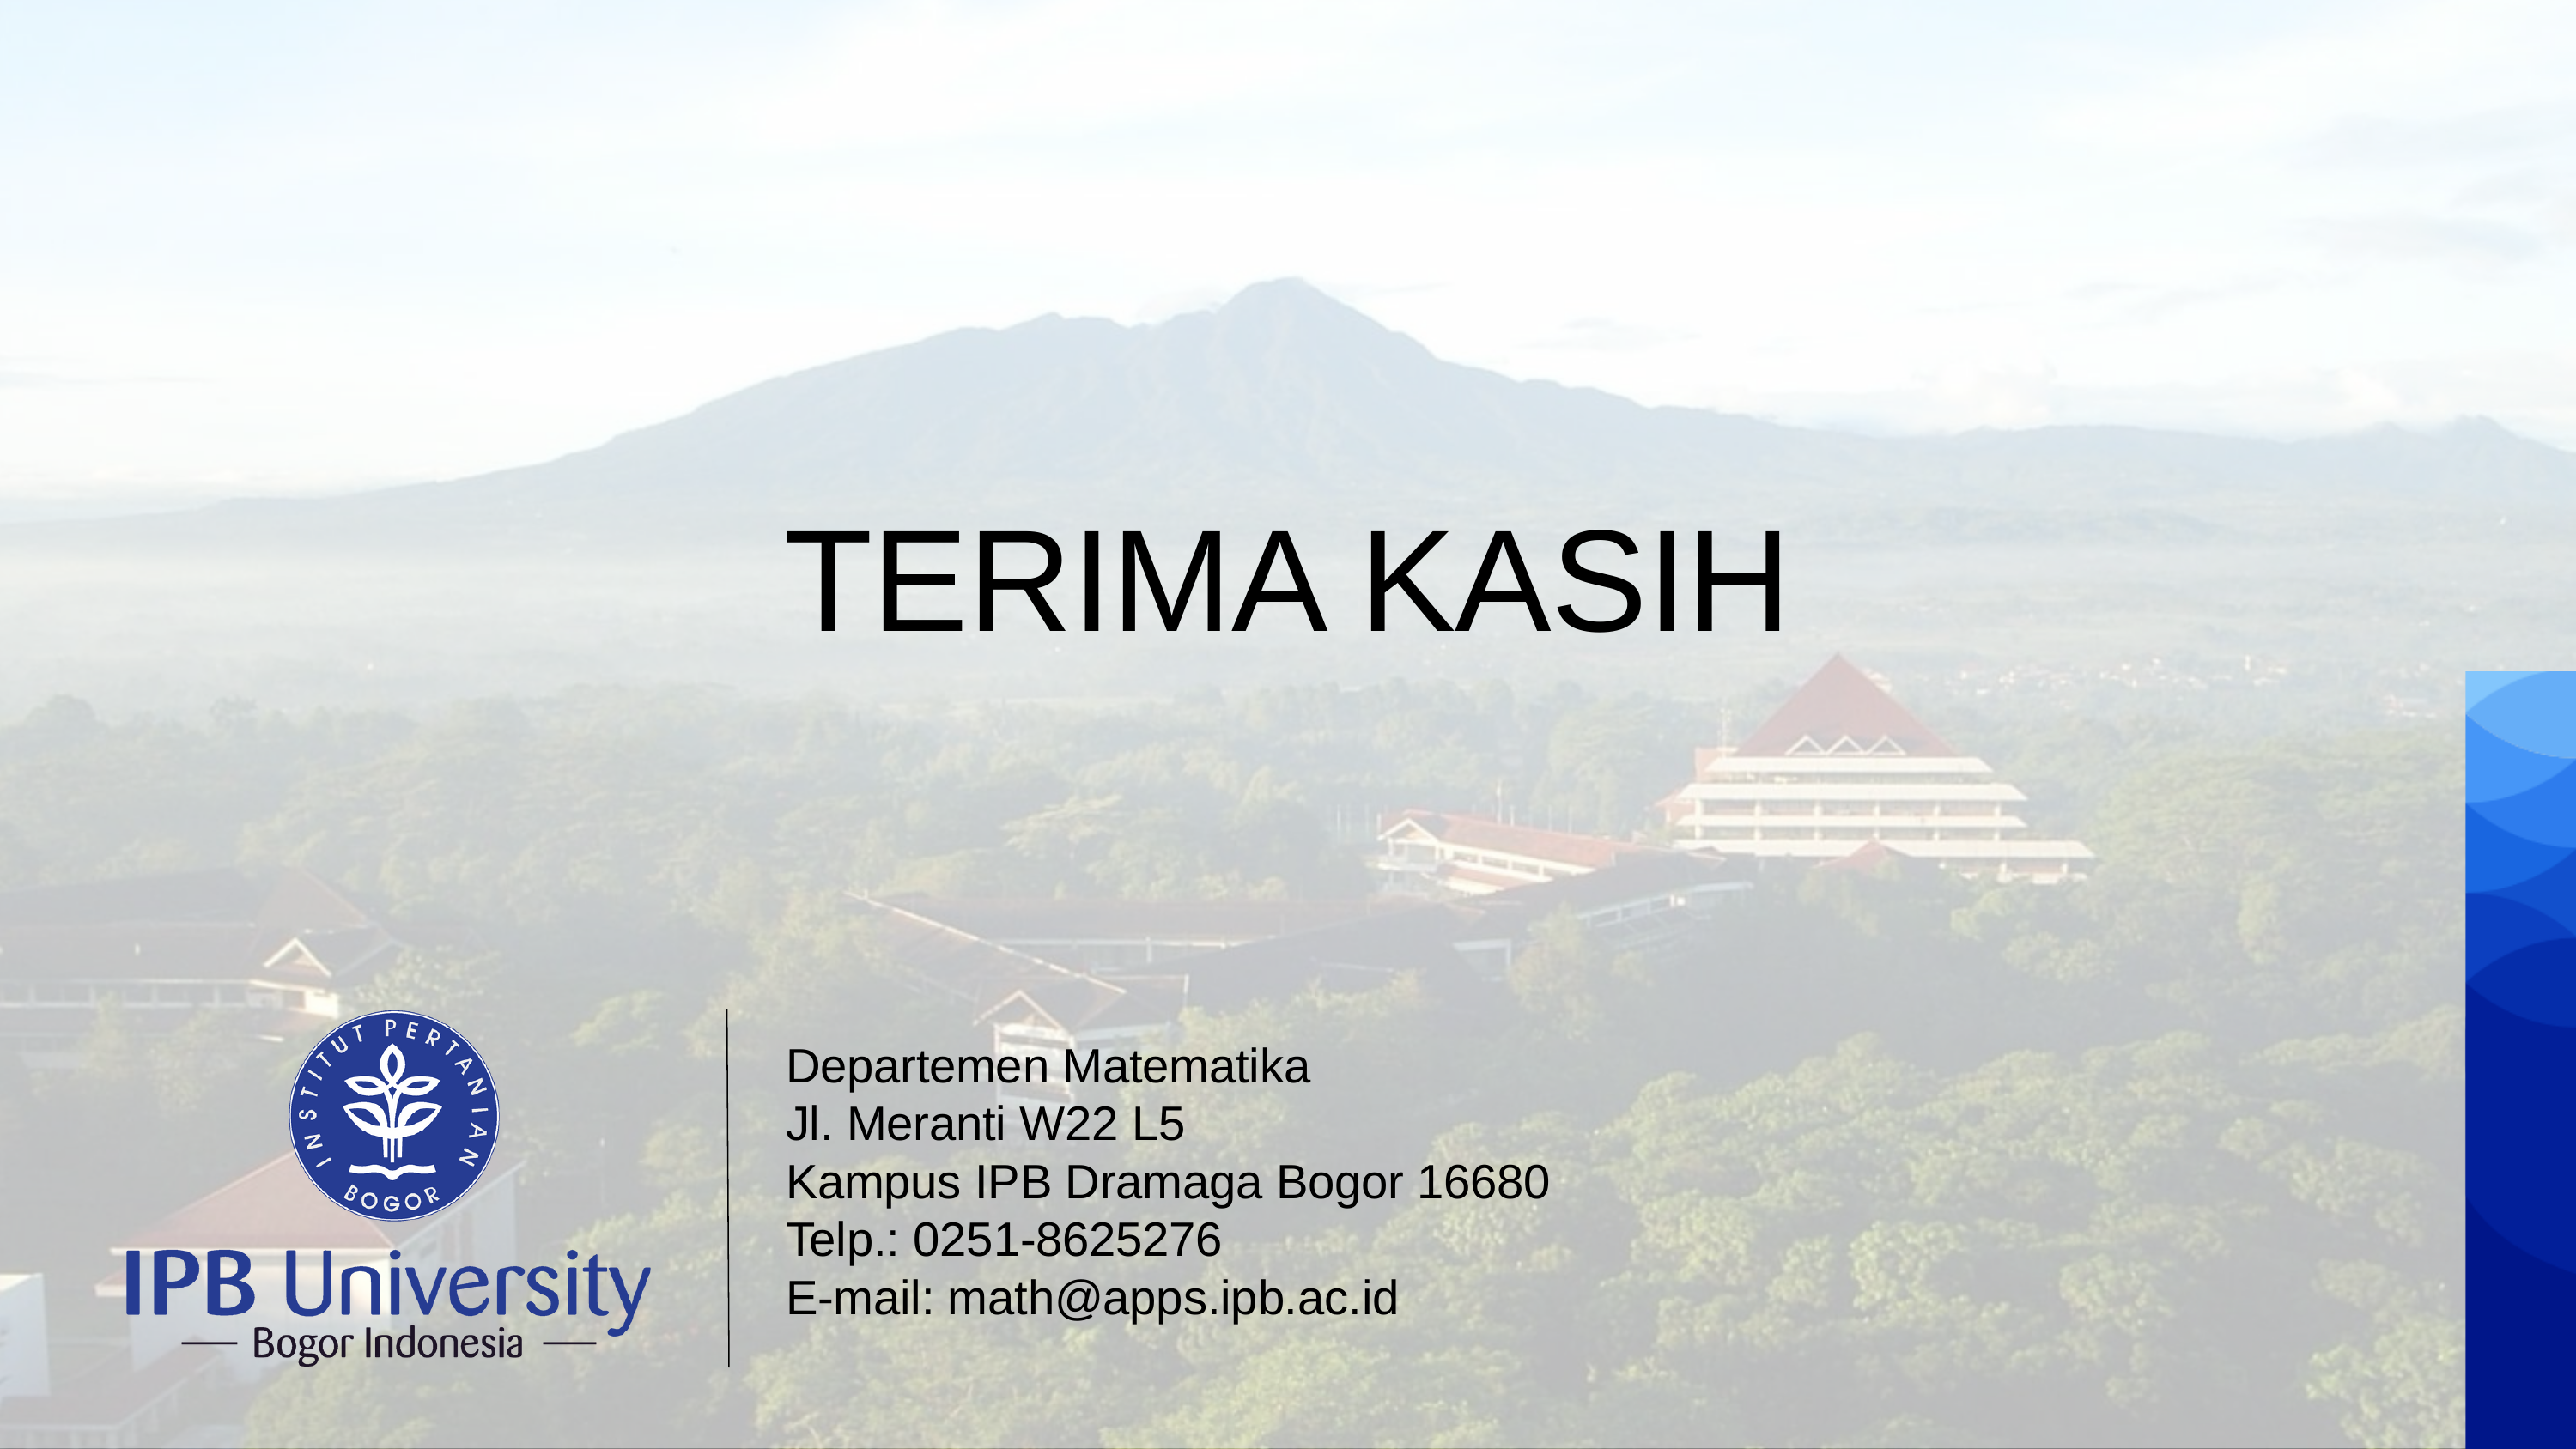

TERIMA KASIH

Departemen Matematika
Jl. Meranti W22 L5
Kampus IPB Dramaga Bogor 16680
Telp.: 0251-8625276
E-mail: math@apps.ipb.ac.id